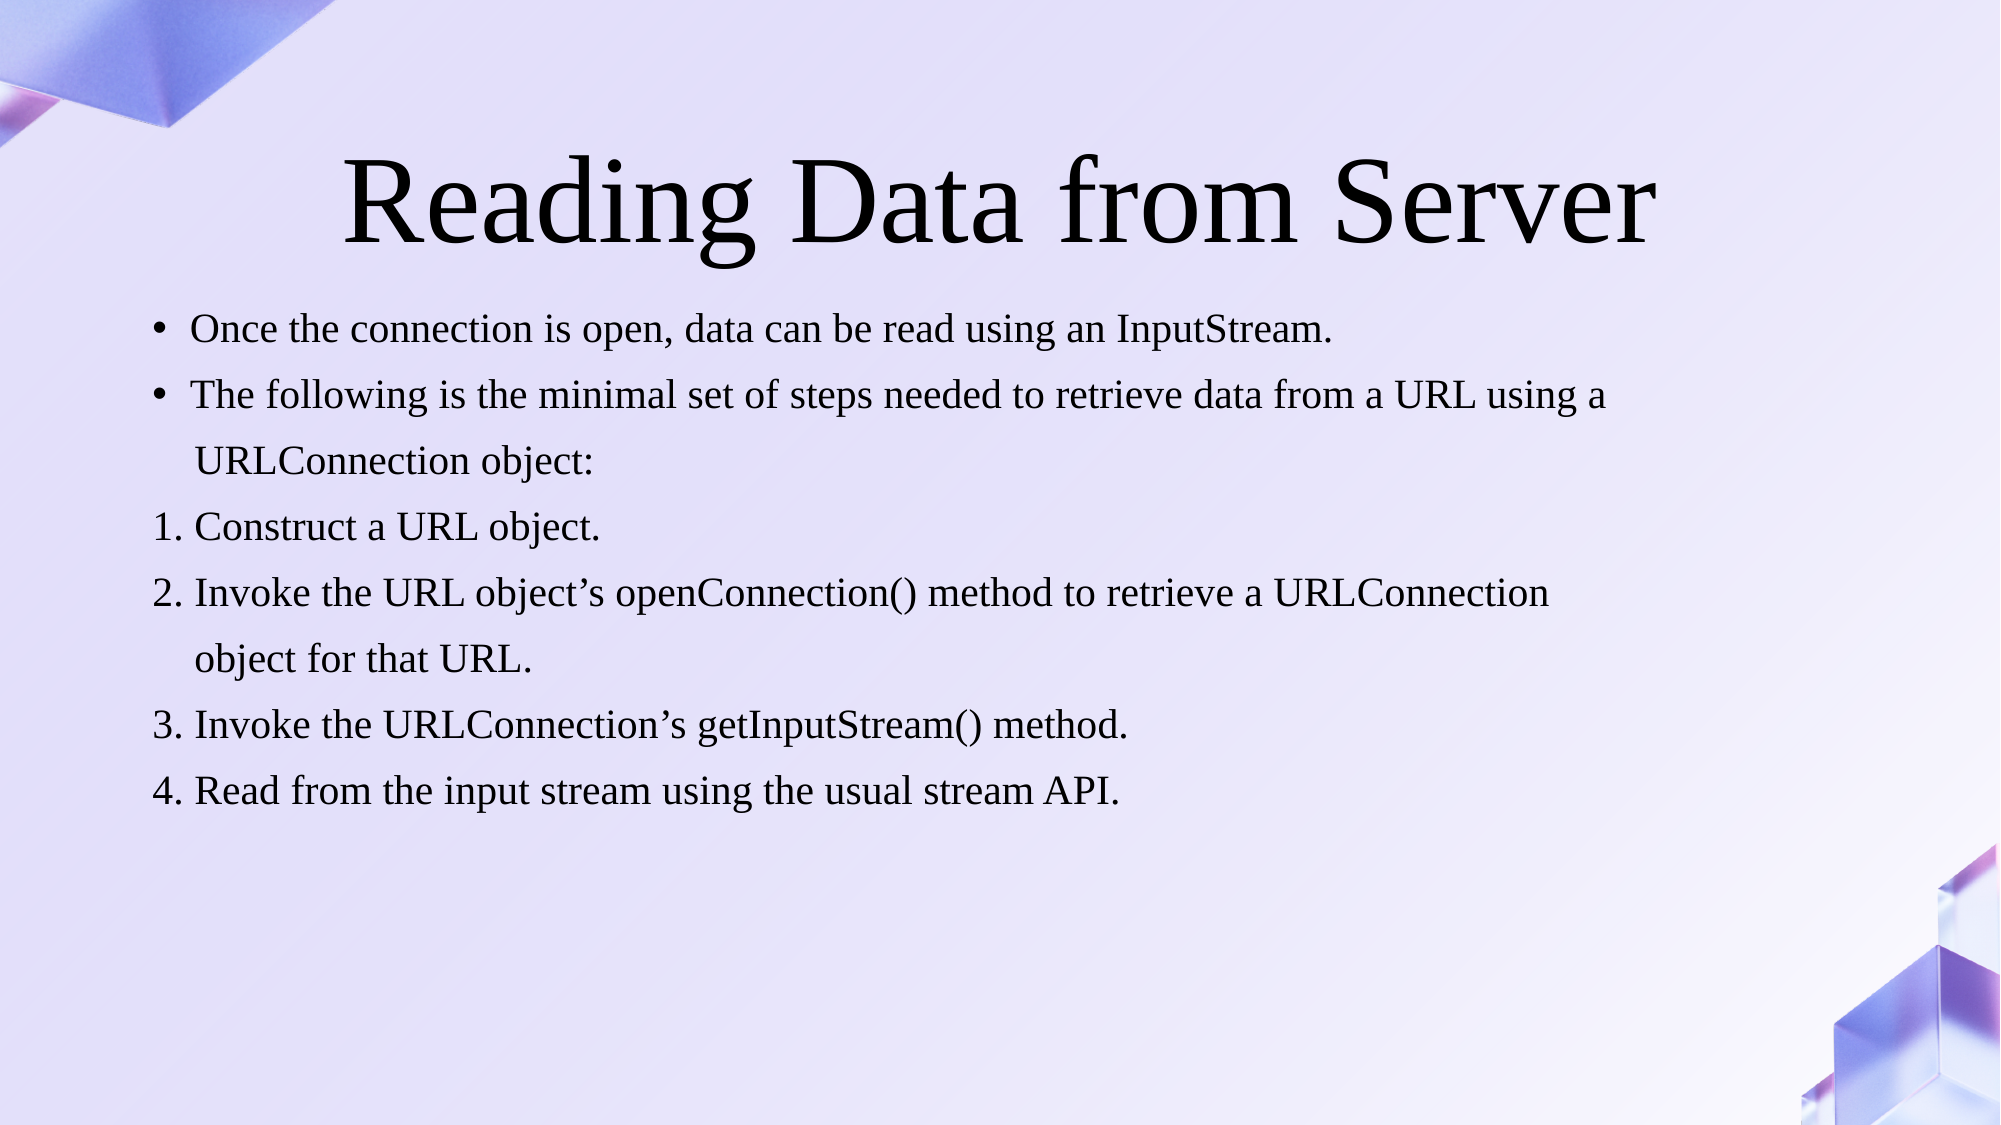

Reading Data from Server
Once the connection is open, data can be read using an InputStream.
The following is the minimal set of steps needed to retrieve data from a URL using a
    URLConnection object:
1. Construct a URL object.
2. Invoke the URL object’s openConnection() method to retrieve a URLConnection
    object for that URL.
3. Invoke the URLConnection’s getInputStream() method.
4. Read from the input stream using the usual stream API.